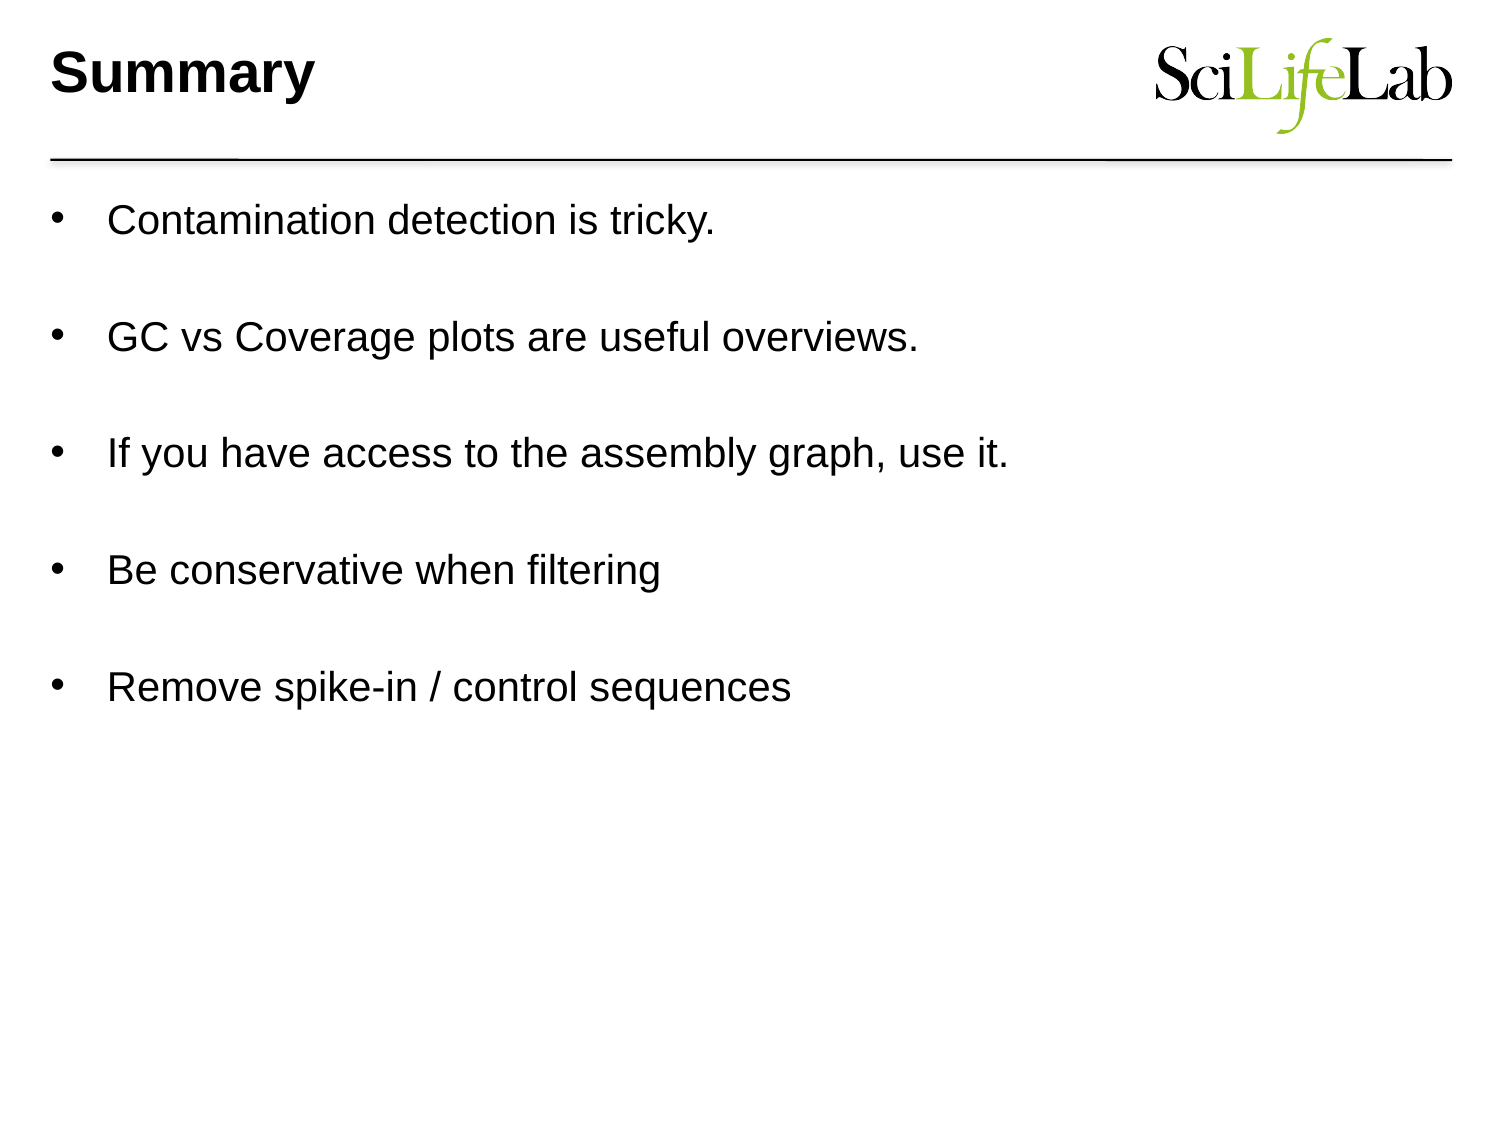

# Summary
Contamination detection is tricky.

GC vs Coverage plots are useful overviews.

If you have access to the assembly graph, use it.

Be conservative when filtering

Remove spike-in / control sequences